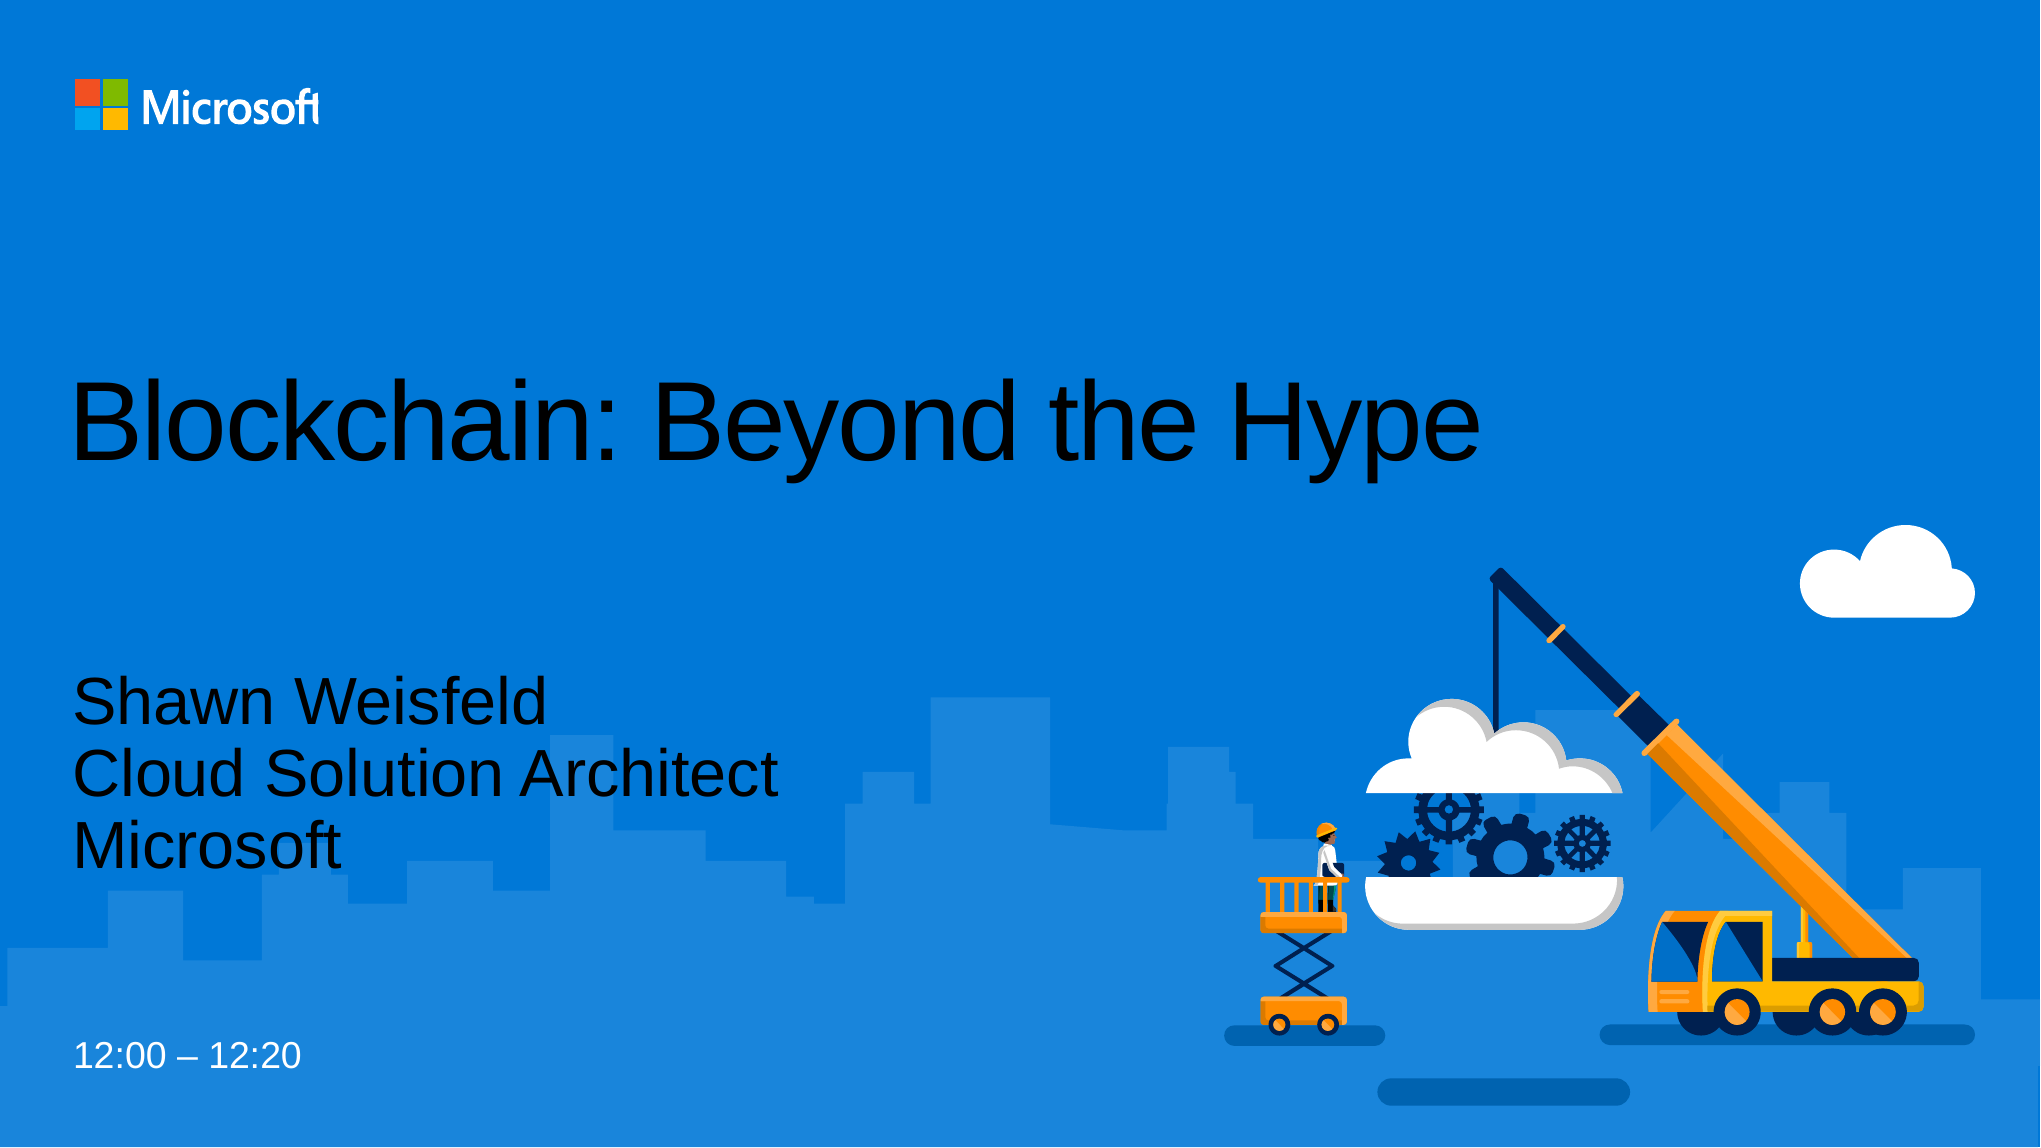

# Blockchain: Beyond the Hype
Shawn Weisfeld
Cloud Solution Architect
Microsoft
12:00 – 12:20